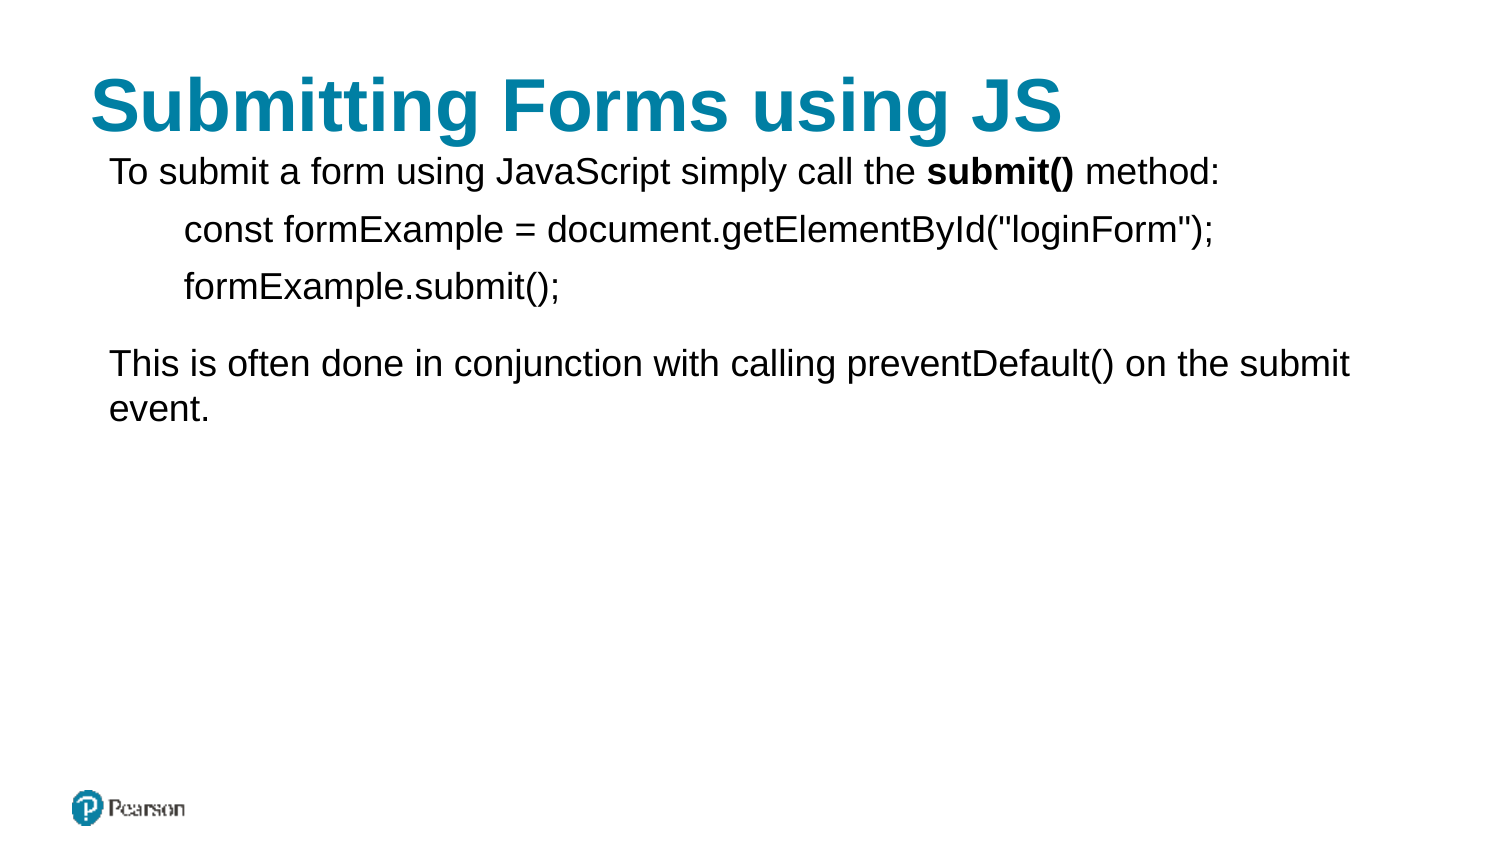

# Submitting Forms using JS
To submit a form using JavaScript simply call the submit() method:
const formExample = document.getElementById("loginForm");
formExample.submit();
This is often done in conjunction with calling preventDefault() on the submit event.